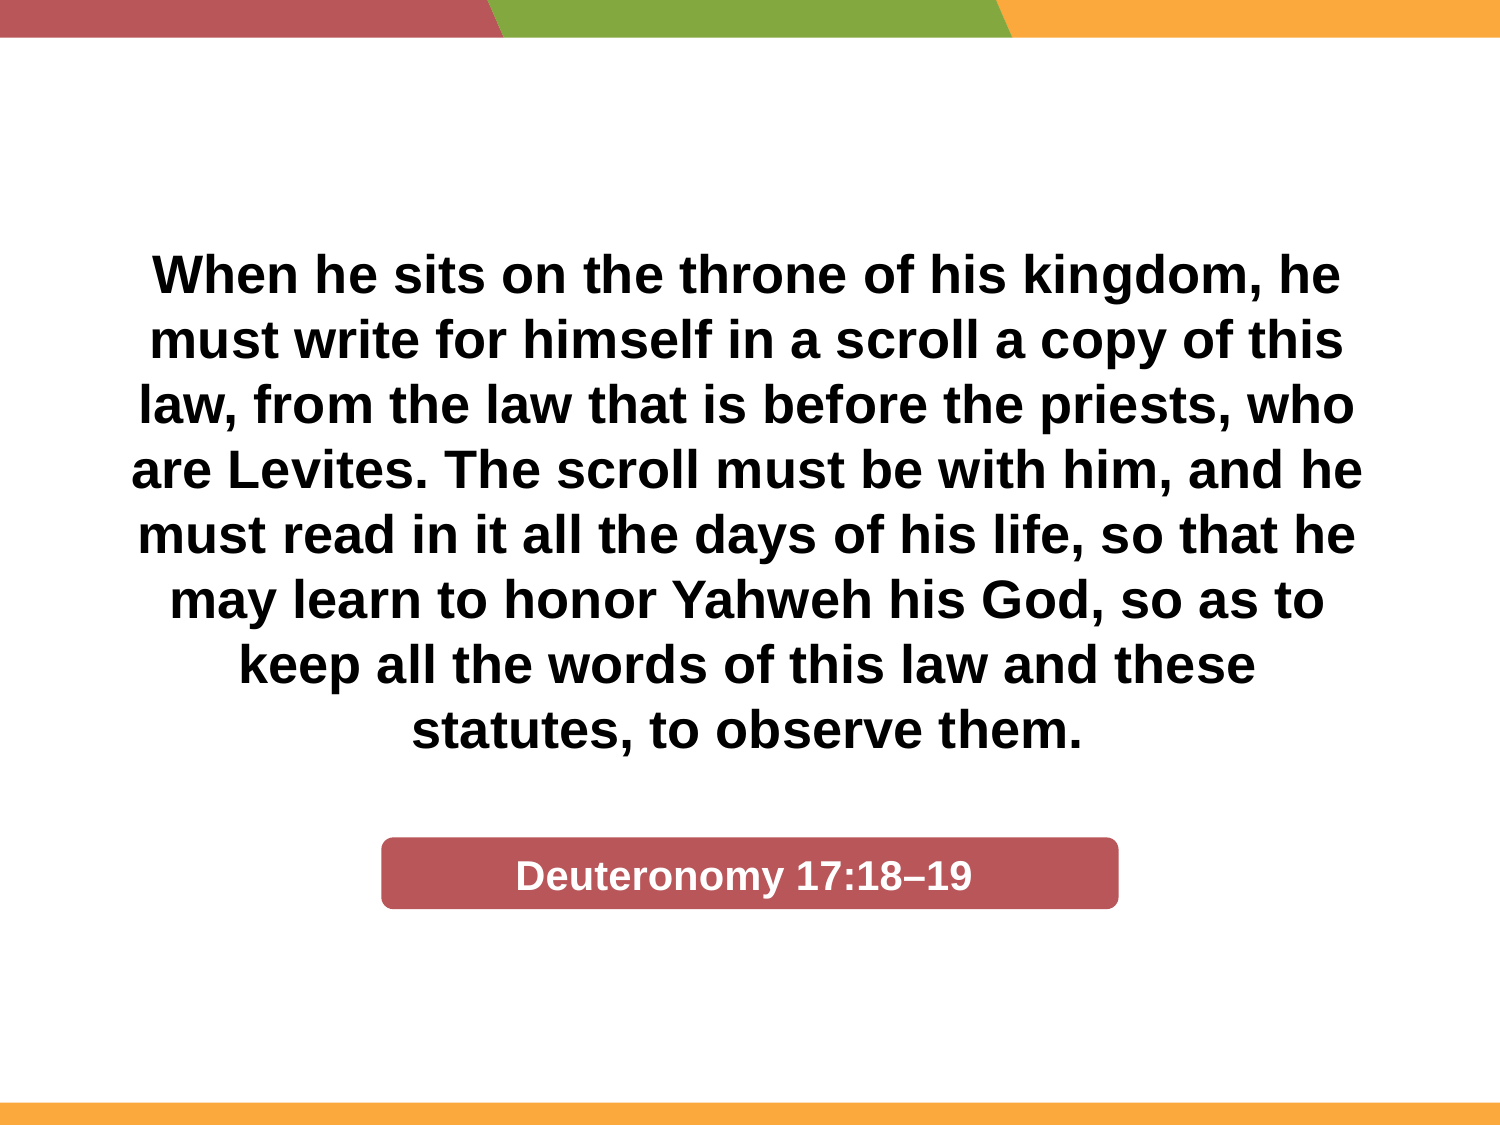

When he sits on the throne of his kingdom, he must write for himself in a scroll a copy of this law, from the law that is before the priests, who are Levites. The scroll must be with him, and he must read in it all the days of his life, so that he may learn to honor Yahweh his God, so as to keep all the words of this law and these statutes, to observe them.
Deuteronomy 17:18–19